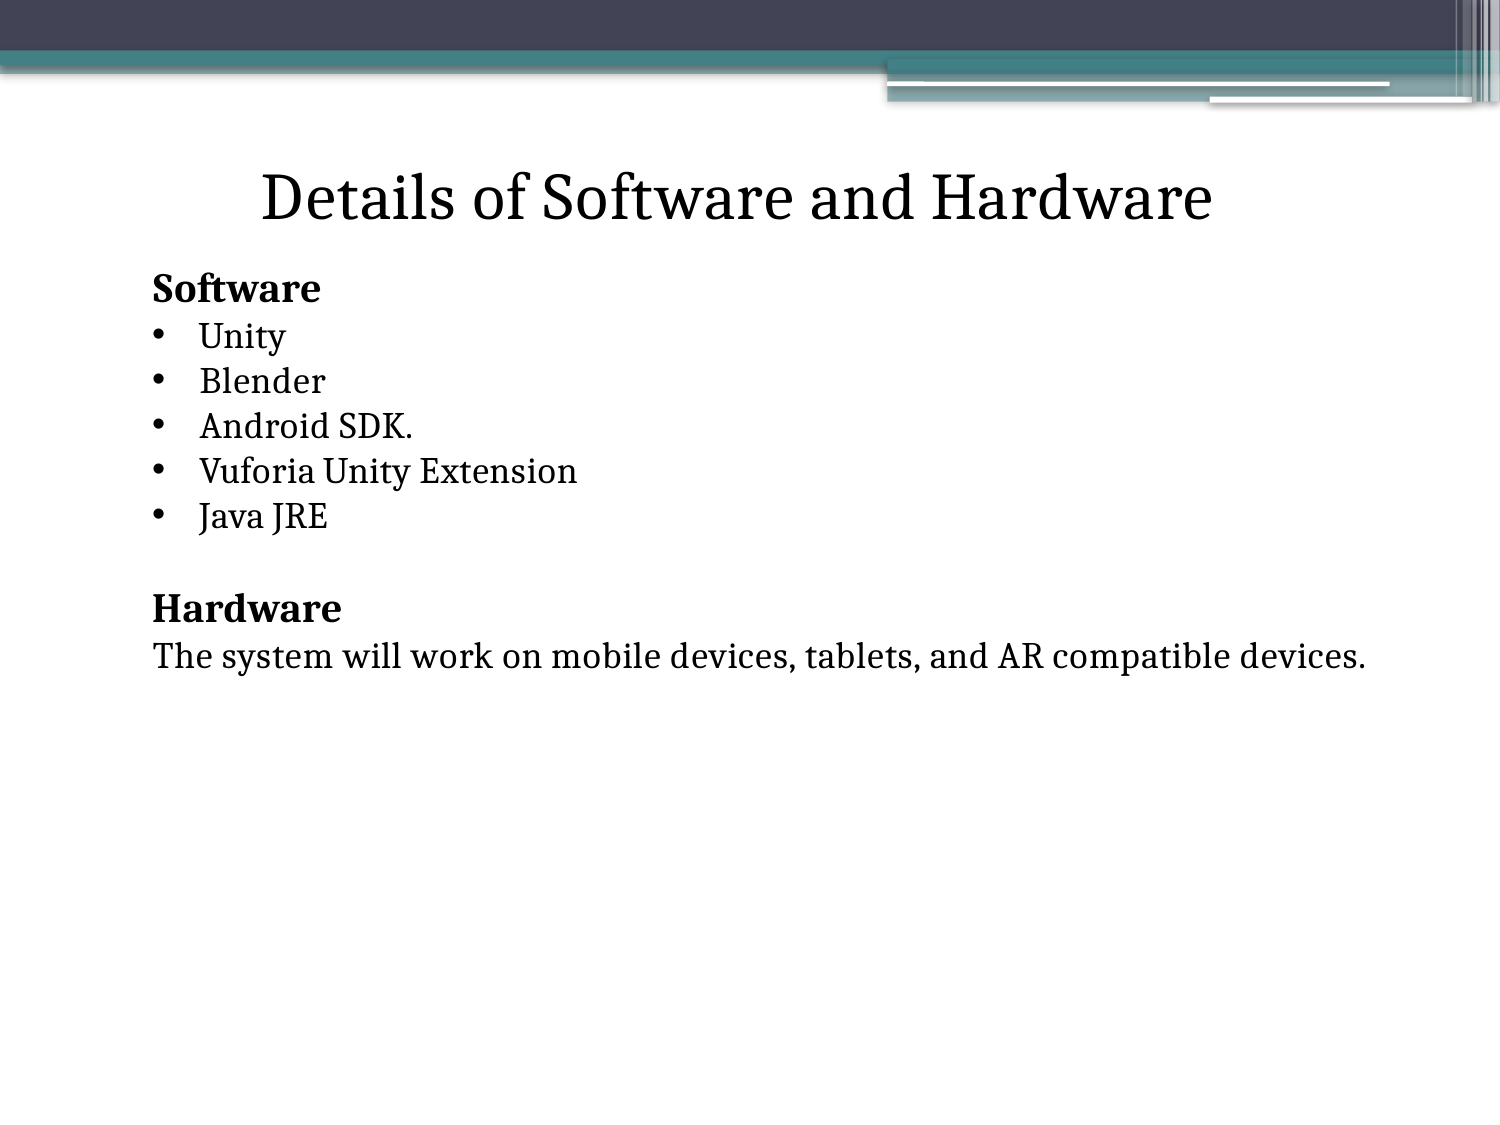

Details of Software and Hardware
Software
Unity
Blender
Android SDK.
Vuforia Unity Extension
Java JRE

Hardware
The system will work on mobile devices, tablets, and AR compatible devices.